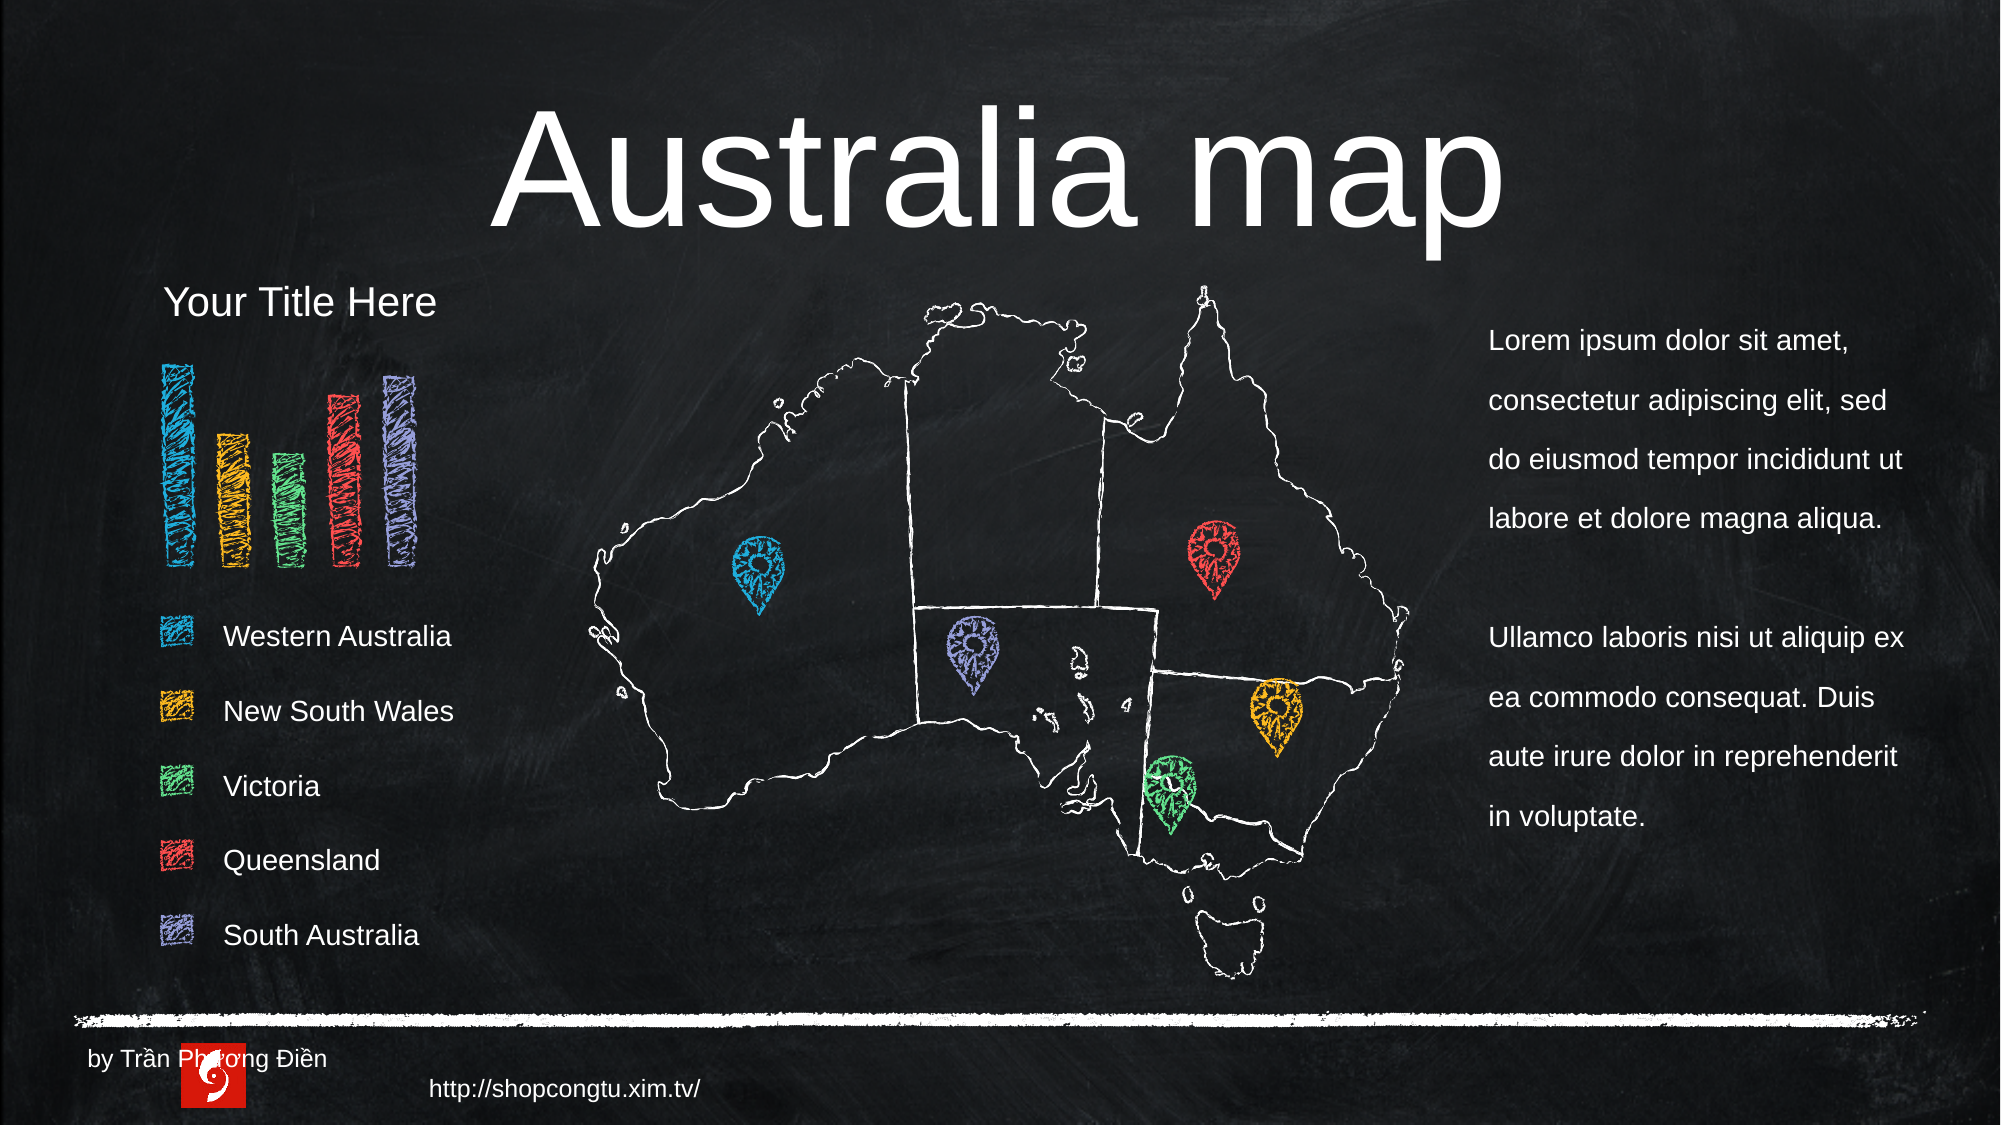

Australia map
Your Title Here

Lorem ipsum dolor sit amet, consectetur adipiscing elit, sed do eiusmod tempor incididunt ut labore et dolore magna aliqua.

Ullamco laboris nisi ut aliquip ex ea commodo consequat. Duis aute irure dolor in reprehenderit in voluptate.

Western Australia

New South Wales

Victoria

Queensland

South Australia

 by Trần Phương Điền                                                                                                                                                                                                                                          		       http://shopcongtu.xim.tv/